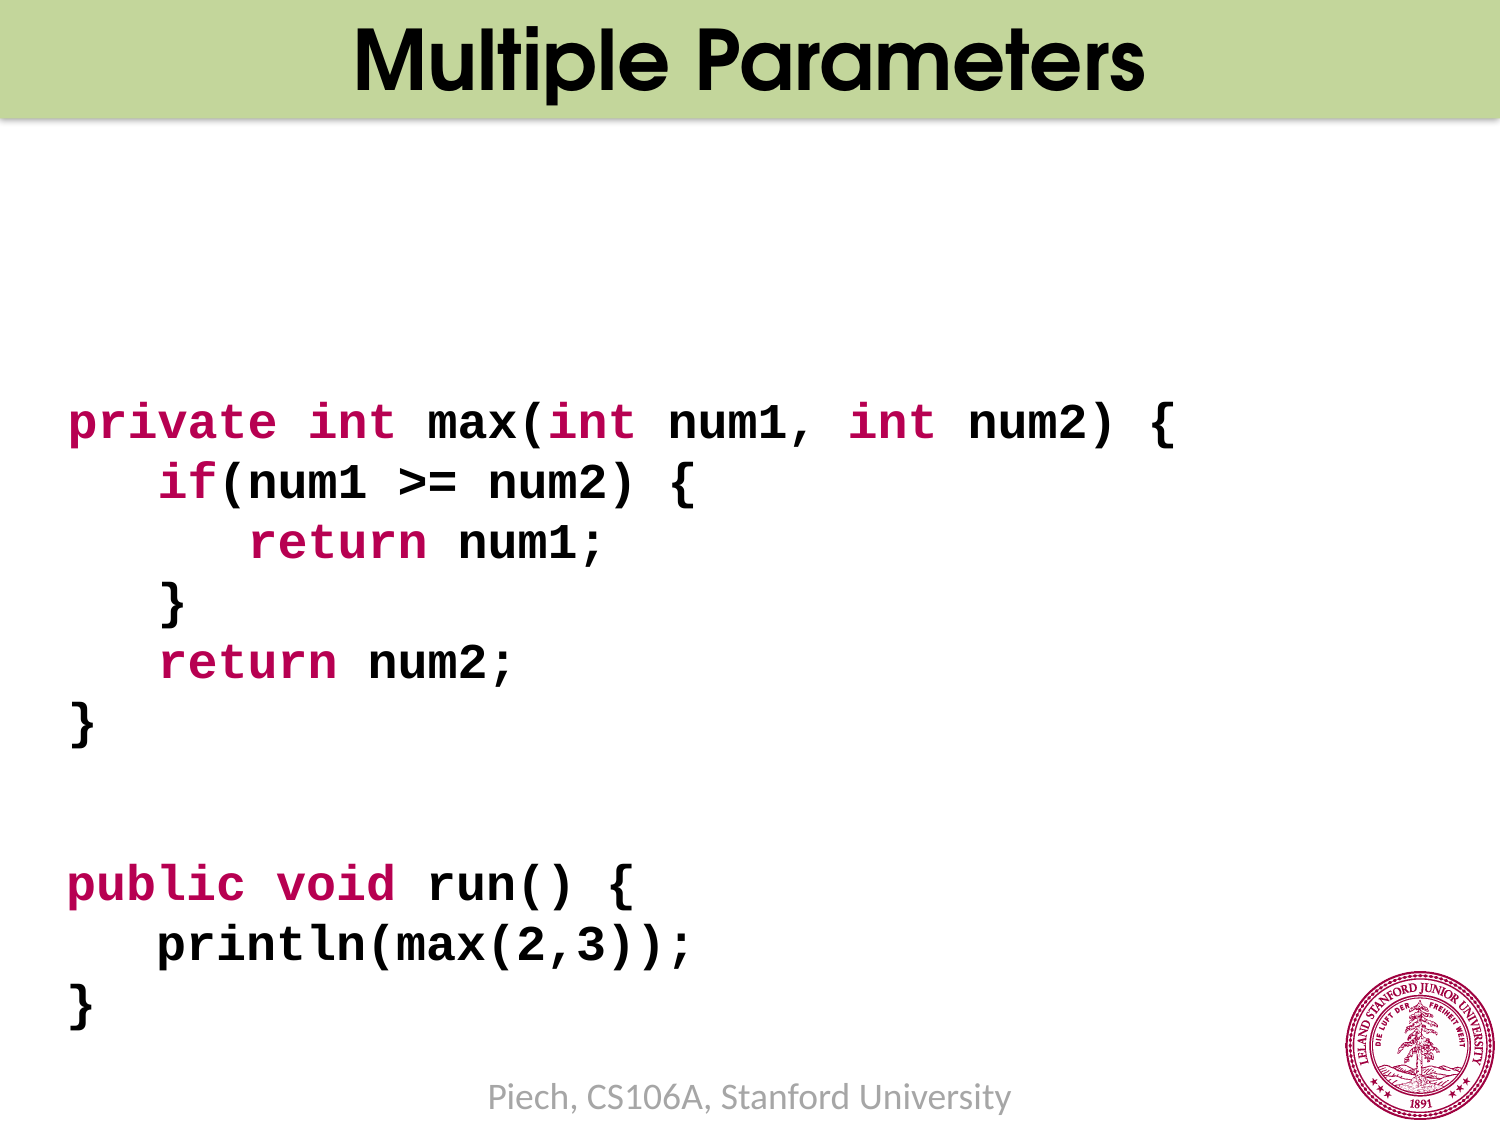

Multiple Parameters

private int max(int num1, int num2) {
   if(num1 >= num2) {
      return num1;
   }
   return num2;
}
public void run() {
   println(max(2,3));
}